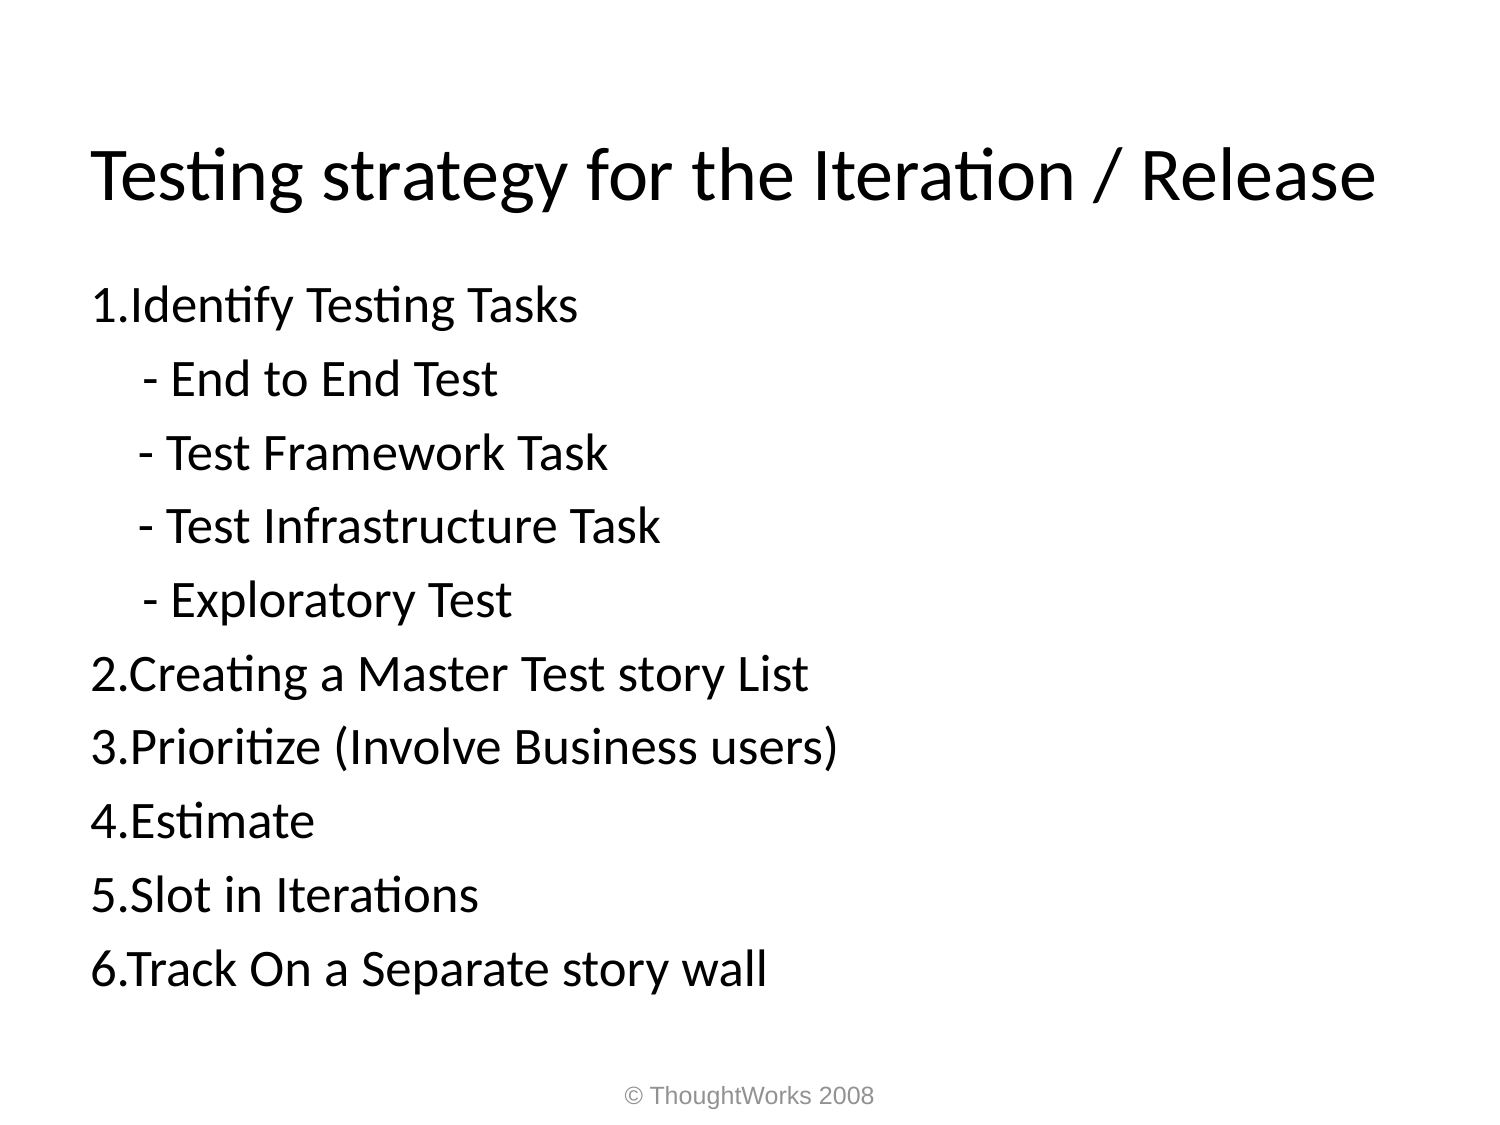

# Testing strategy for the Iteration / Release
1.Identify Testing Tasks
	- End to End Test
    - Test Framework Task
    - Test Infrastructure Task
	- Exploratory Test
2.Creating a Master Test story List
3.Prioritize (Involve Business users)
4.Estimate
5.Slot in Iterations
6.Track On a Separate story wall
© ThoughtWorks 2008